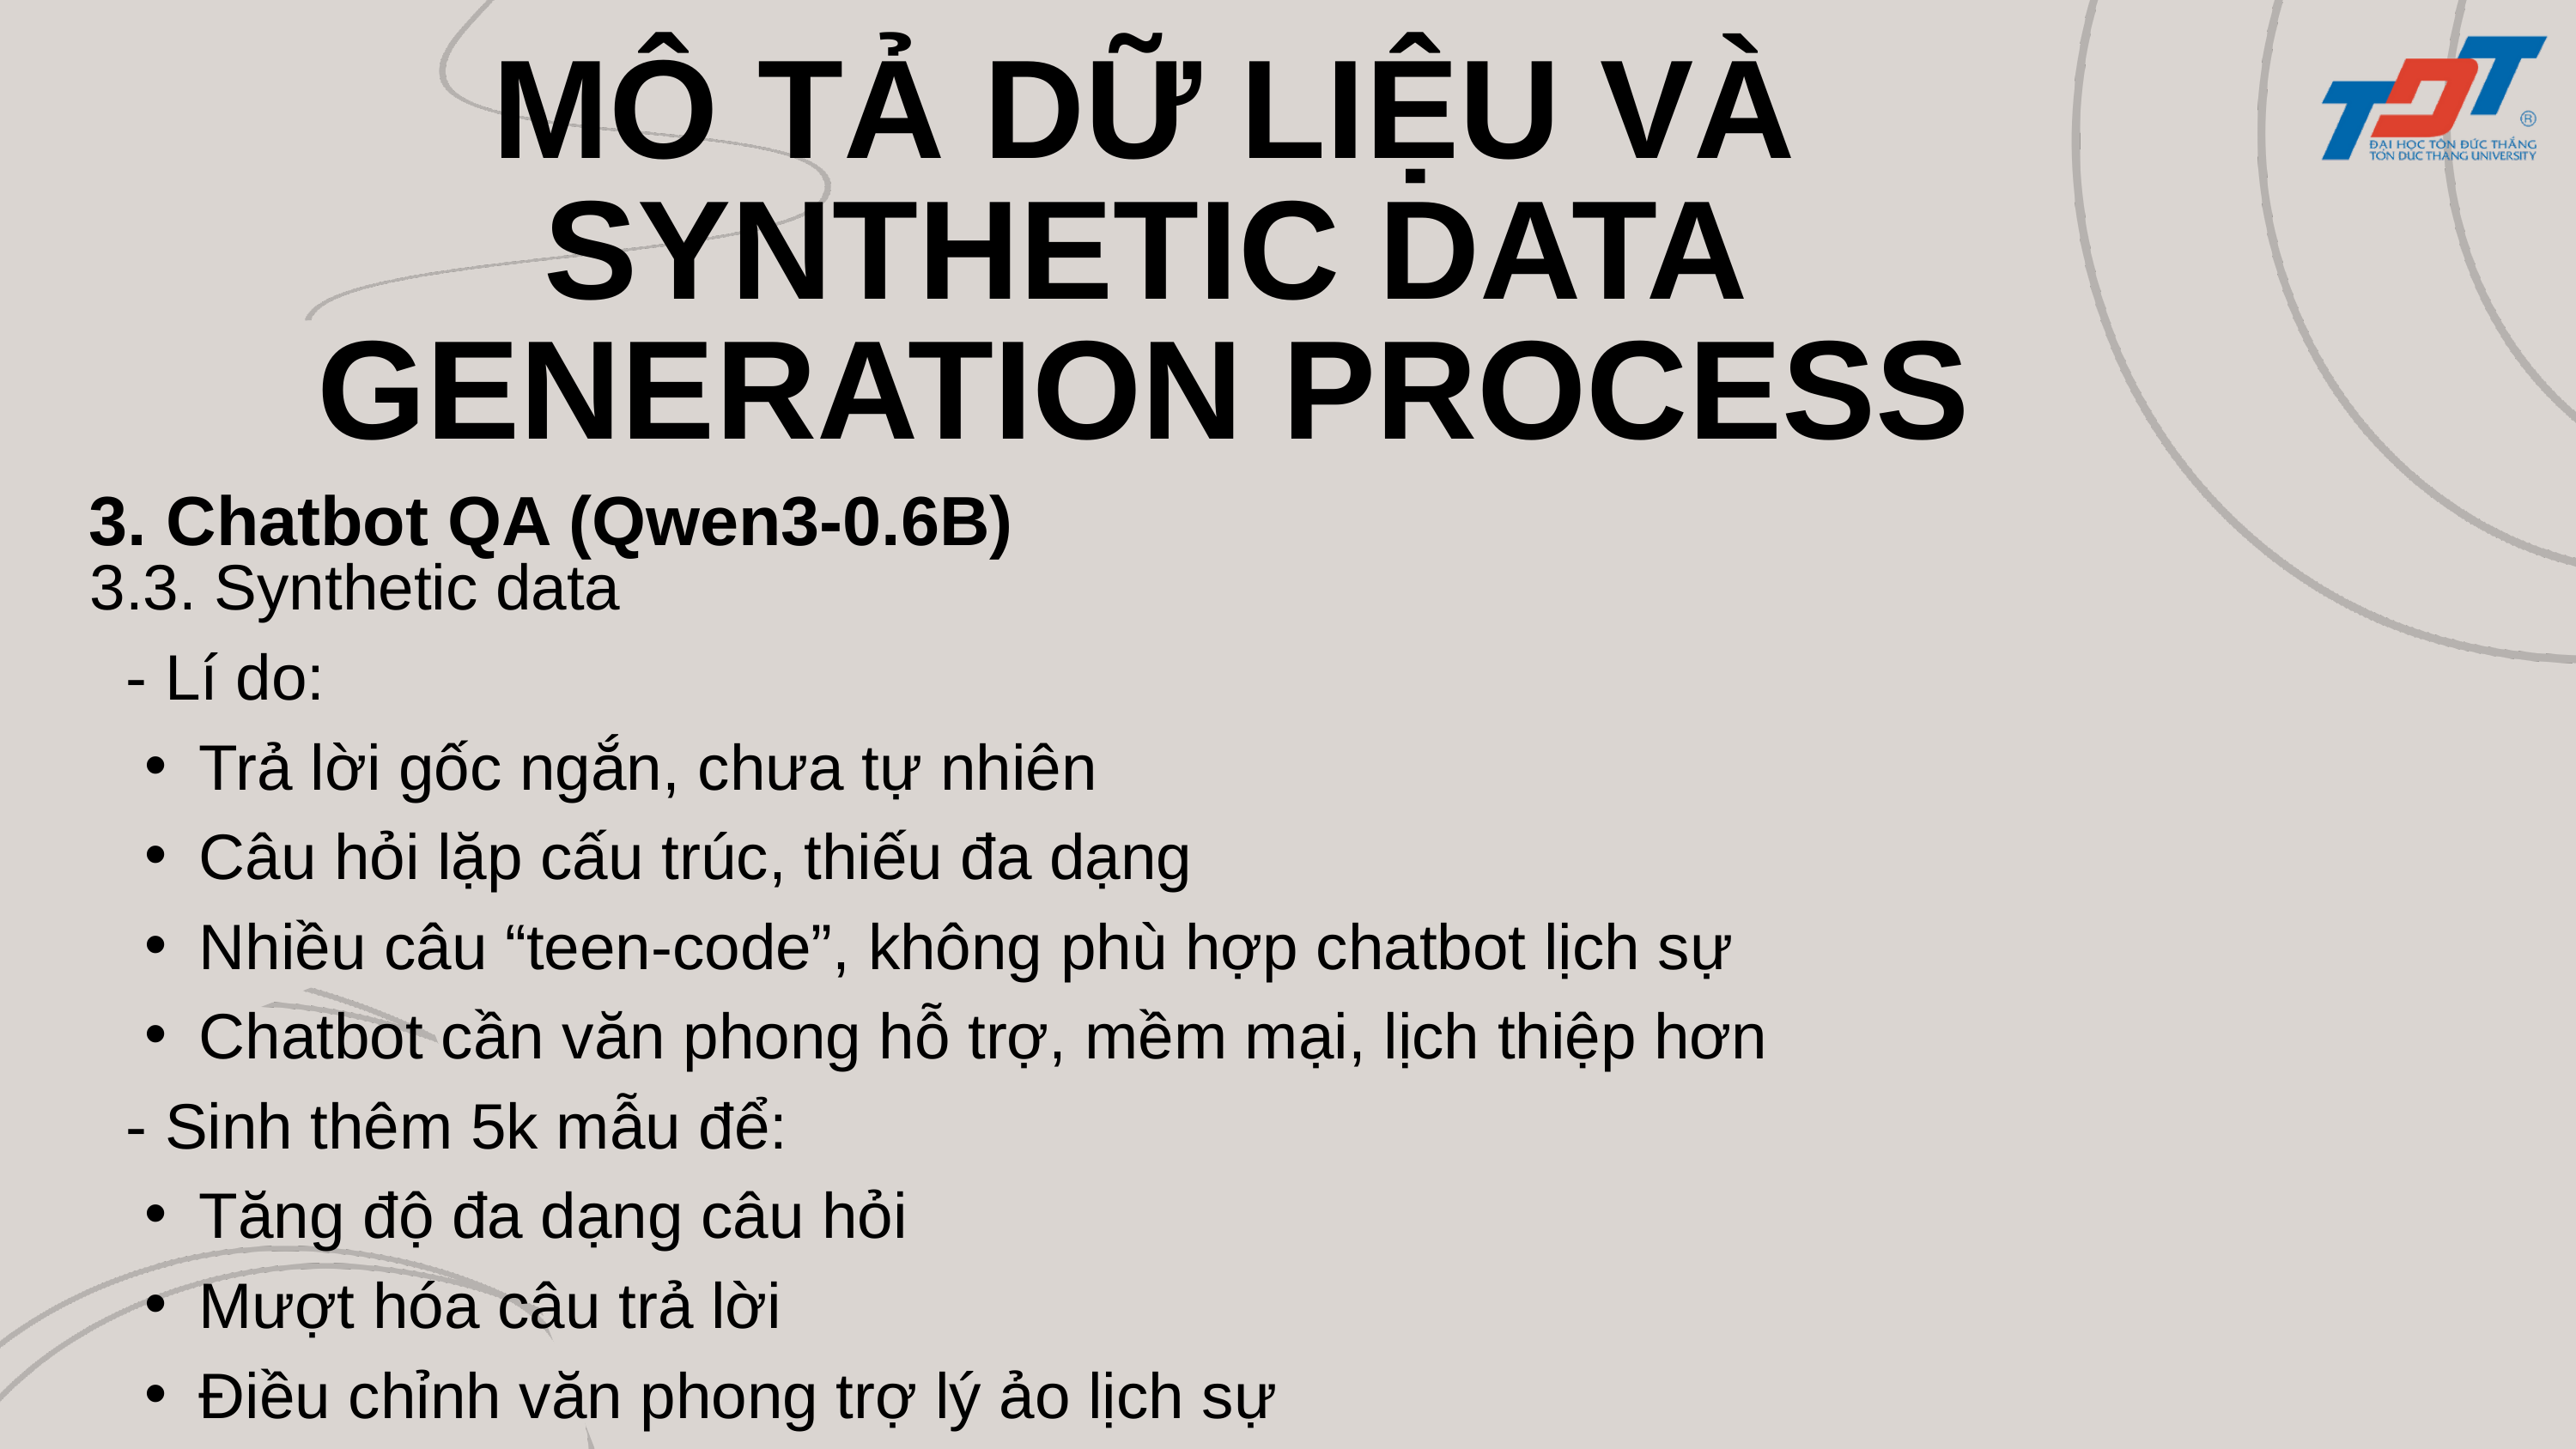

MÔ TẢ DỮ LIỆU VÀ SYNTHETIC DATA GENERATION PROCESS
3. Chatbot QA (Qwen3-0.6B)
3.3. Synthetic data
  - Lí do:
Trả lời gốc ngắn, chưa tự nhiên
Câu hỏi lặp cấu trúc, thiếu đa dạng
Nhiều câu “teen-code”, không phù hợp chatbot lịch sự
Chatbot cần văn phong hỗ trợ, mềm mại, lịch thiệp hơn
  - Sinh thêm 5k mẫu để:
Tăng độ đa dạng câu hỏi
Mượt hóa câu trả lời
Điều chỉnh văn phong trợ lý ảo lịch sự